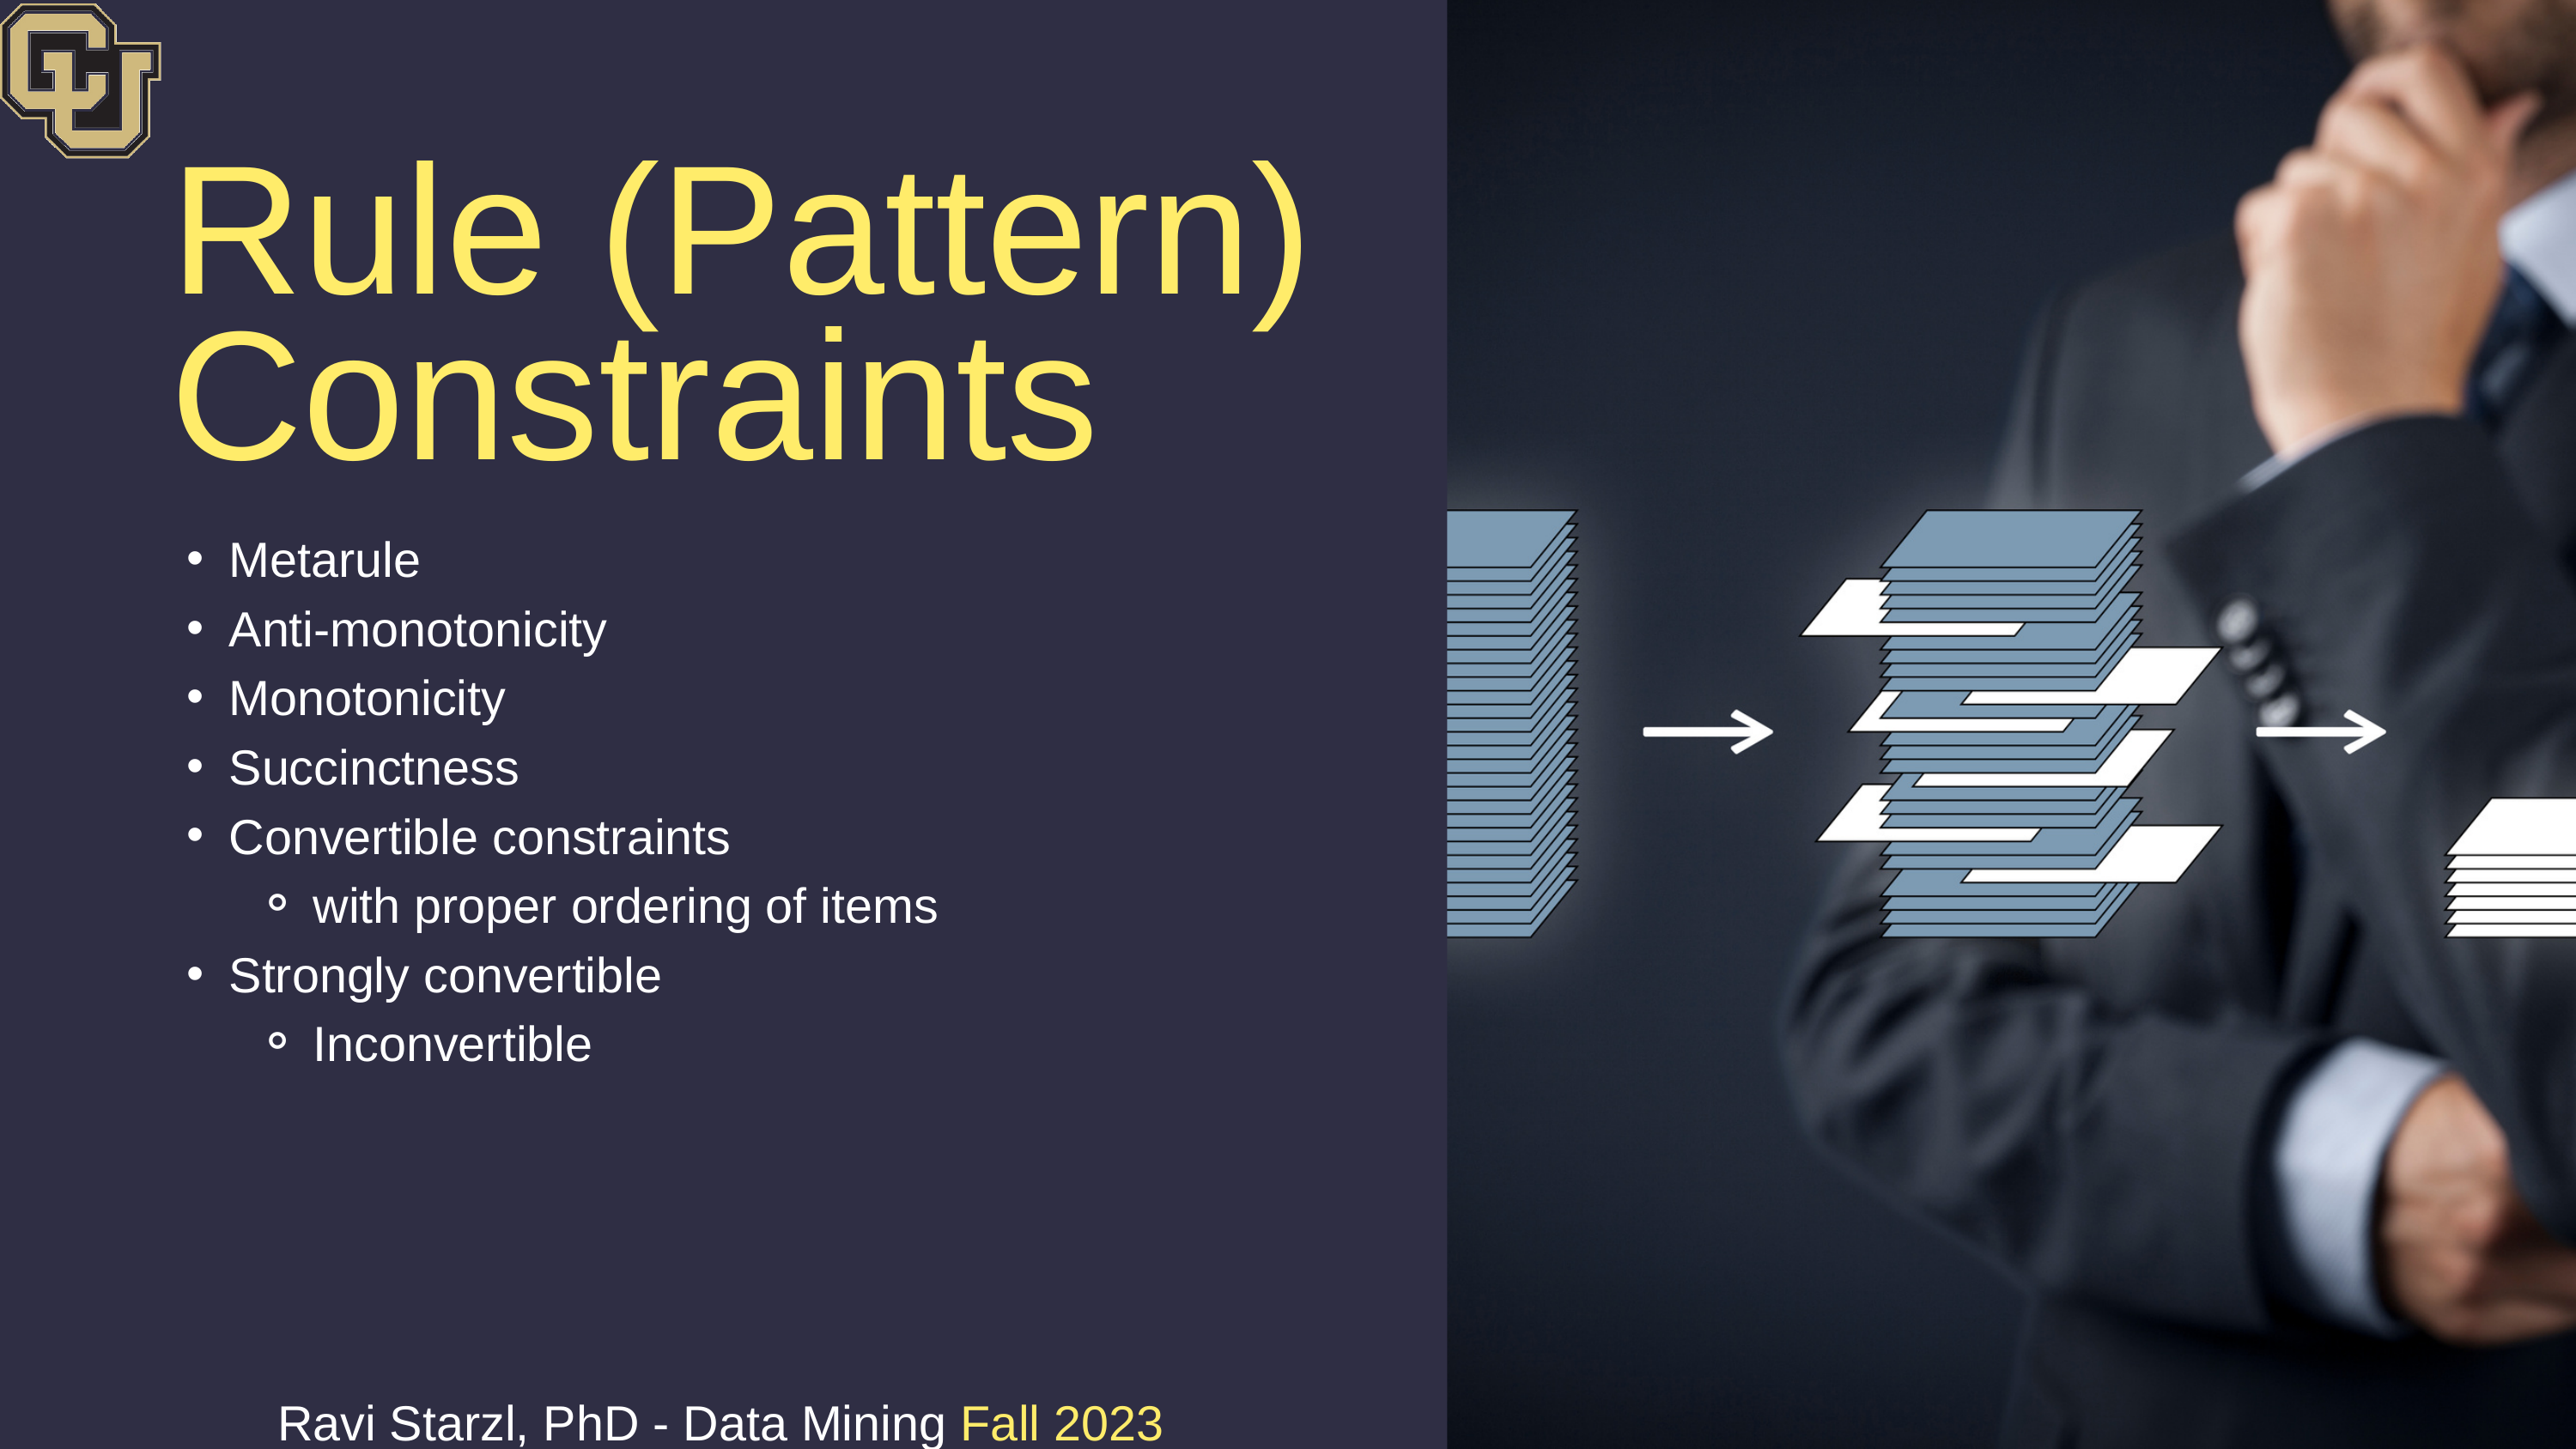

Rule (Pattern) Constraints
Metarule
Anti-monotonicity
Monotonicity
Succinctness
Convertible constraints
with proper ordering of items
Strongly convertible
Inconvertible
Ravi Starzl, PhD - Data Mining Fall 2023